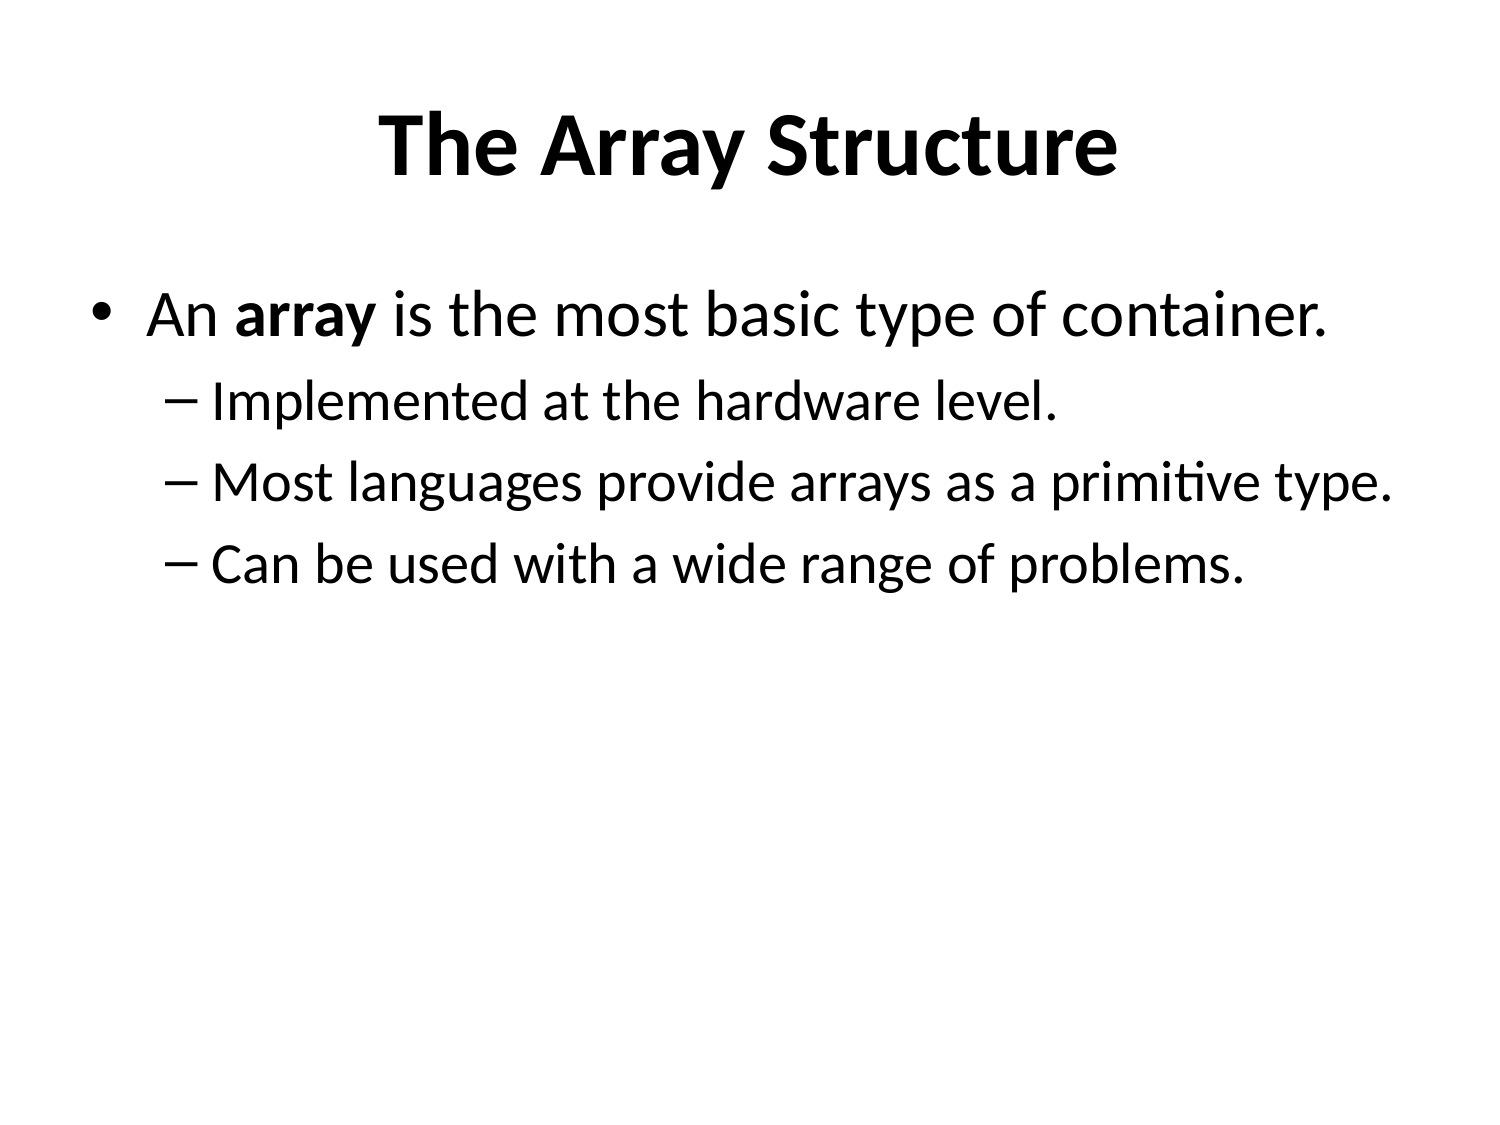

# The Array Structure
An array is the most basic type of container.
Implemented at the hardware level.
Most languages provide arrays as a primitive type.
Can be used with a wide range of problems.